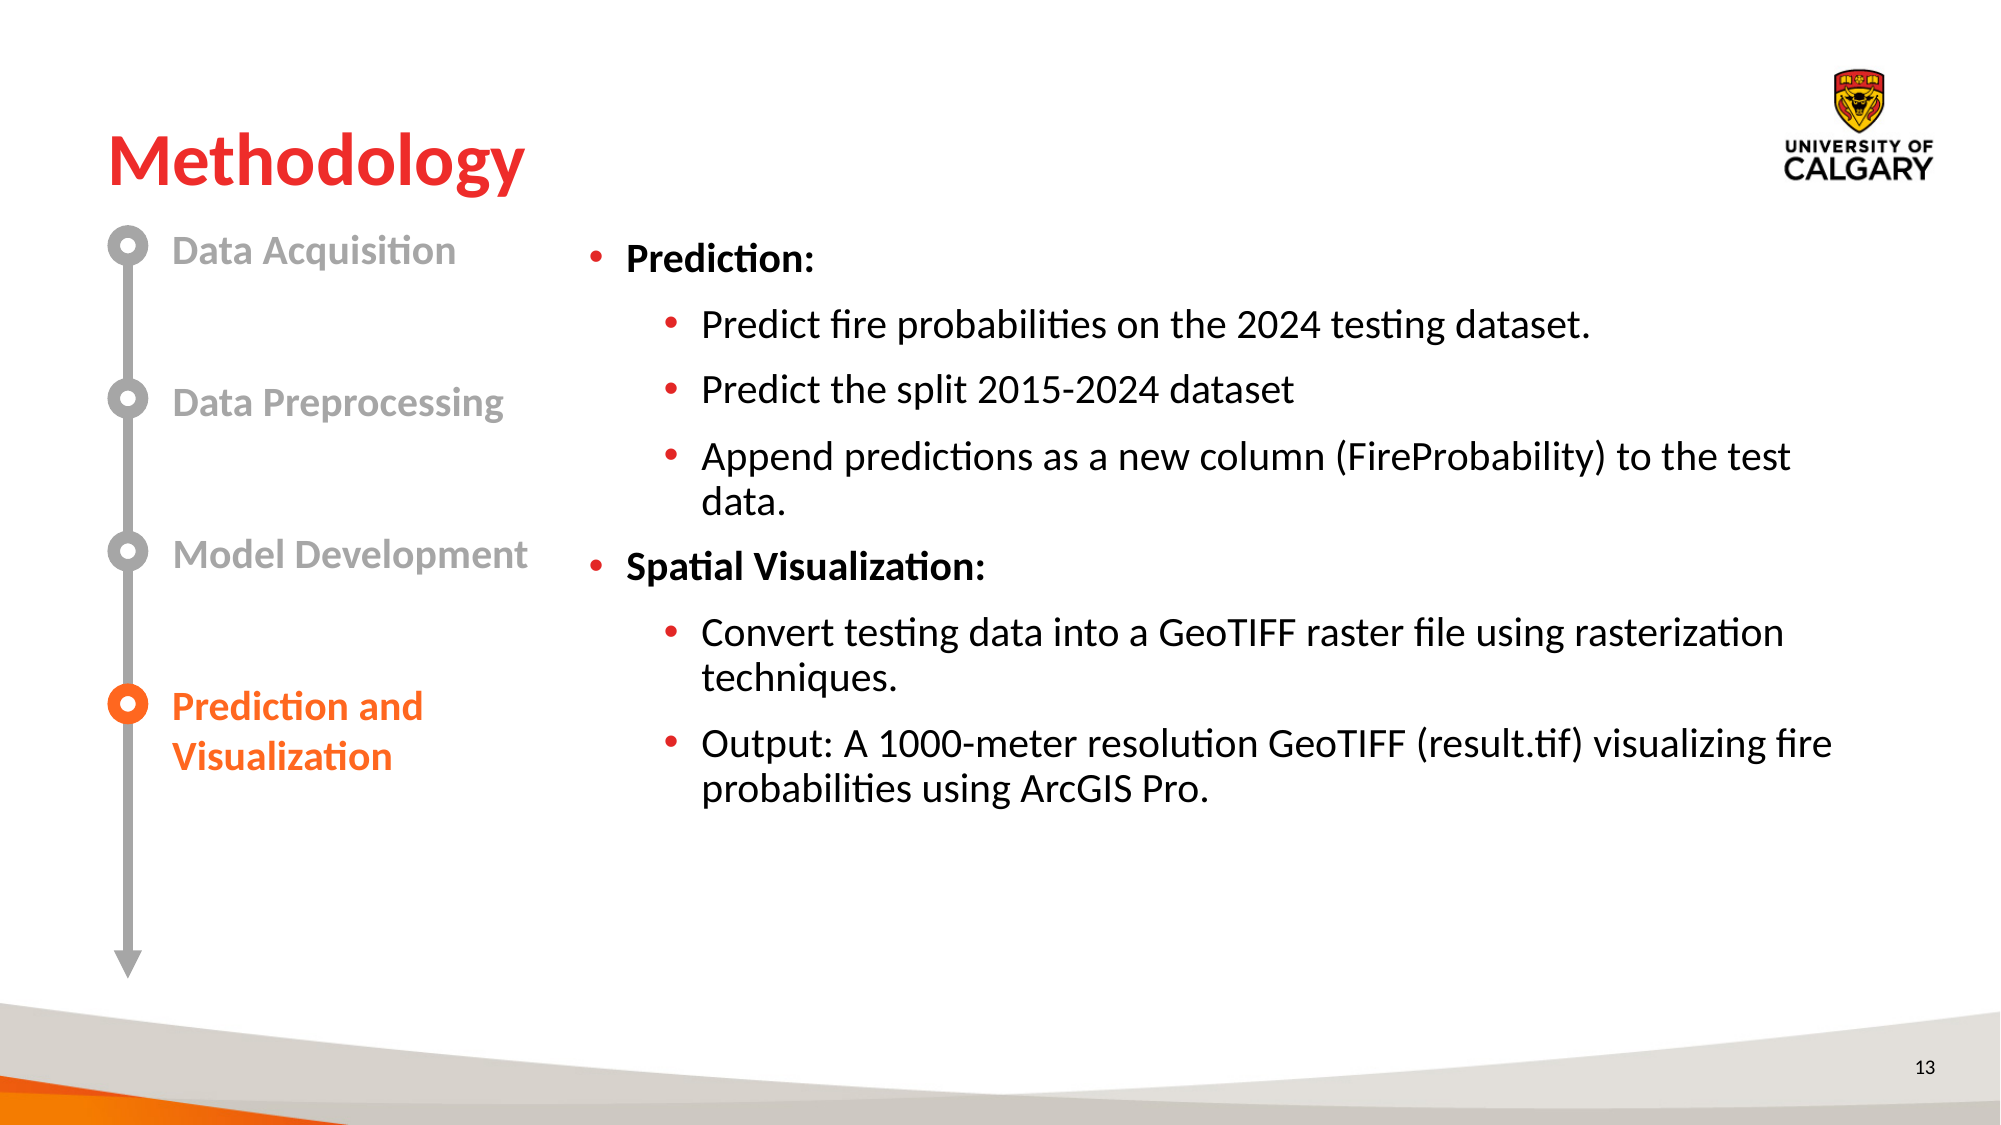

# Methodology
Data Acquisition
Prediction:
Predict fire probabilities on the 2024 testing dataset.
Predict the split 2015-2024 dataset
Append predictions as a new column (FireProbability) to the test data.
Spatial Visualization:
Convert testing data into a GeoTIFF raster file using rasterization techniques.
Output: A 1000-meter resolution GeoTIFF (result.tif) visualizing fire probabilities using ArcGIS Pro.

Data Preprocessing

Model Development

Prediction and
Visualization

13